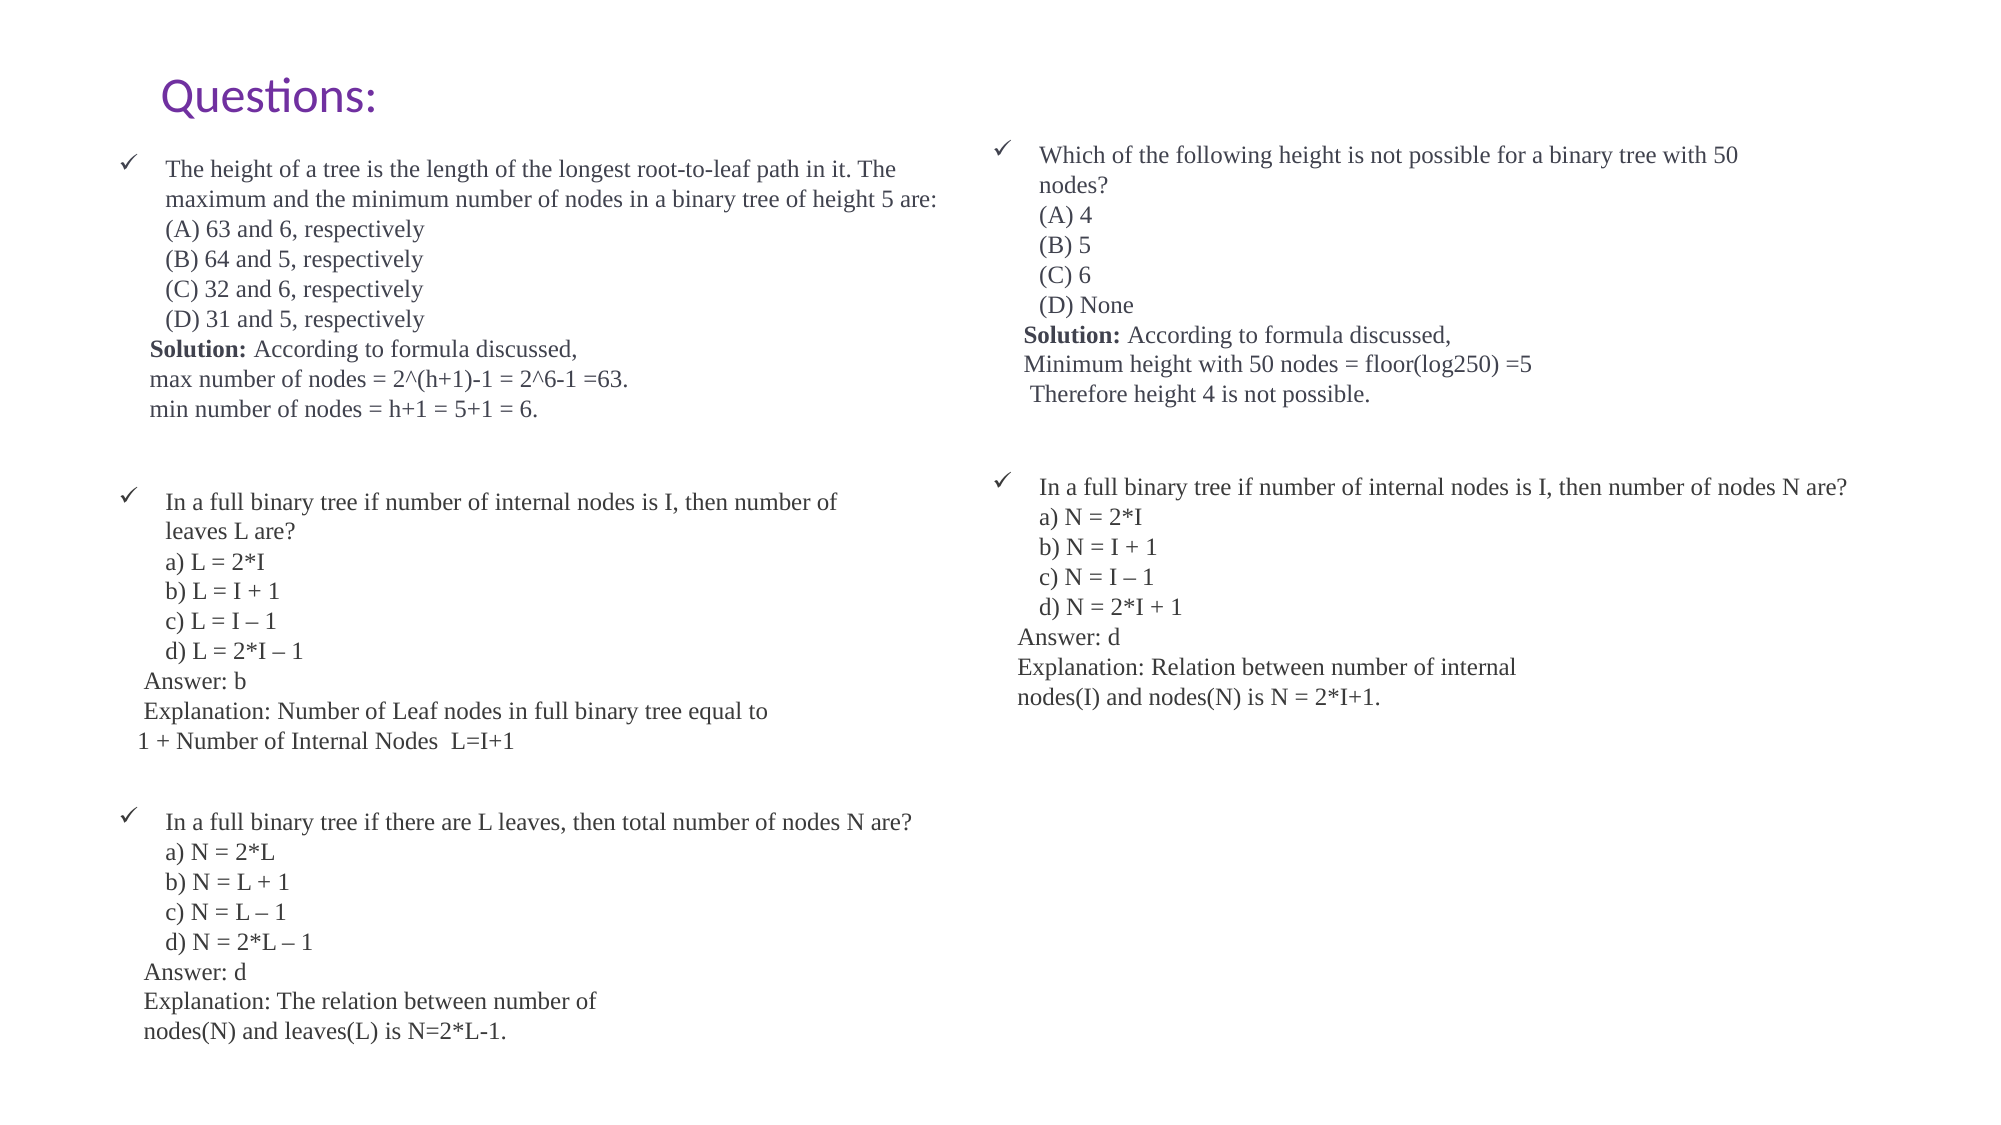

Questions:
Which of the following height is not possible for a binary tree with 50 nodes?
(A) 4
(B) 5
(C) 6
(D) None
     Solution: According to formula discussed,
     Minimum height with 50 nodes = floor(log250) =5
      Therefore height 4 is not possible.
The height of a tree is the length of the longest root-to-leaf path in it. The maximum and the minimum number of nodes in a binary tree of height 5 are:
(A) 63 and 6, respectively
(B) 64 and 5, respectively
(C) 32 and 6, respectively
(D) 31 and 5, respectively
     Solution: According to formula discussed,
     max number of nodes = 2^(h+1)-1 = 2^6-1 =63.
     min number of nodes = h+1 = 5+1 = 6.
In a full binary tree if number of internal nodes is I, then number of nodes N are?
a) N = 2*I
b) N = I + 1
c) N = I – 1
d) N = 2*I + 1
    Answer: d
    Explanation: Relation between number of internal
    nodes(I) and nodes(N) is N = 2*I+1.
In a full binary tree if number of internal nodes is I, then number of leaves L are?
a) L = 2*I
b) L = I + 1
c) L = I – 1
d) L = 2*I – 1
    Answer: b
    Explanation: Number of Leaf nodes in full binary tree equal to
   1 + Number of Internal Nodes  L=I+1

In a full binary tree if there are L leaves, then total number of nodes N are?
a) N = 2*L
b) N = L + 1
c) N = L – 1
d) N = 2*L – 1
    Answer: d
    Explanation: The relation between number of
    nodes(N) and leaves(L) is N=2*L-1.